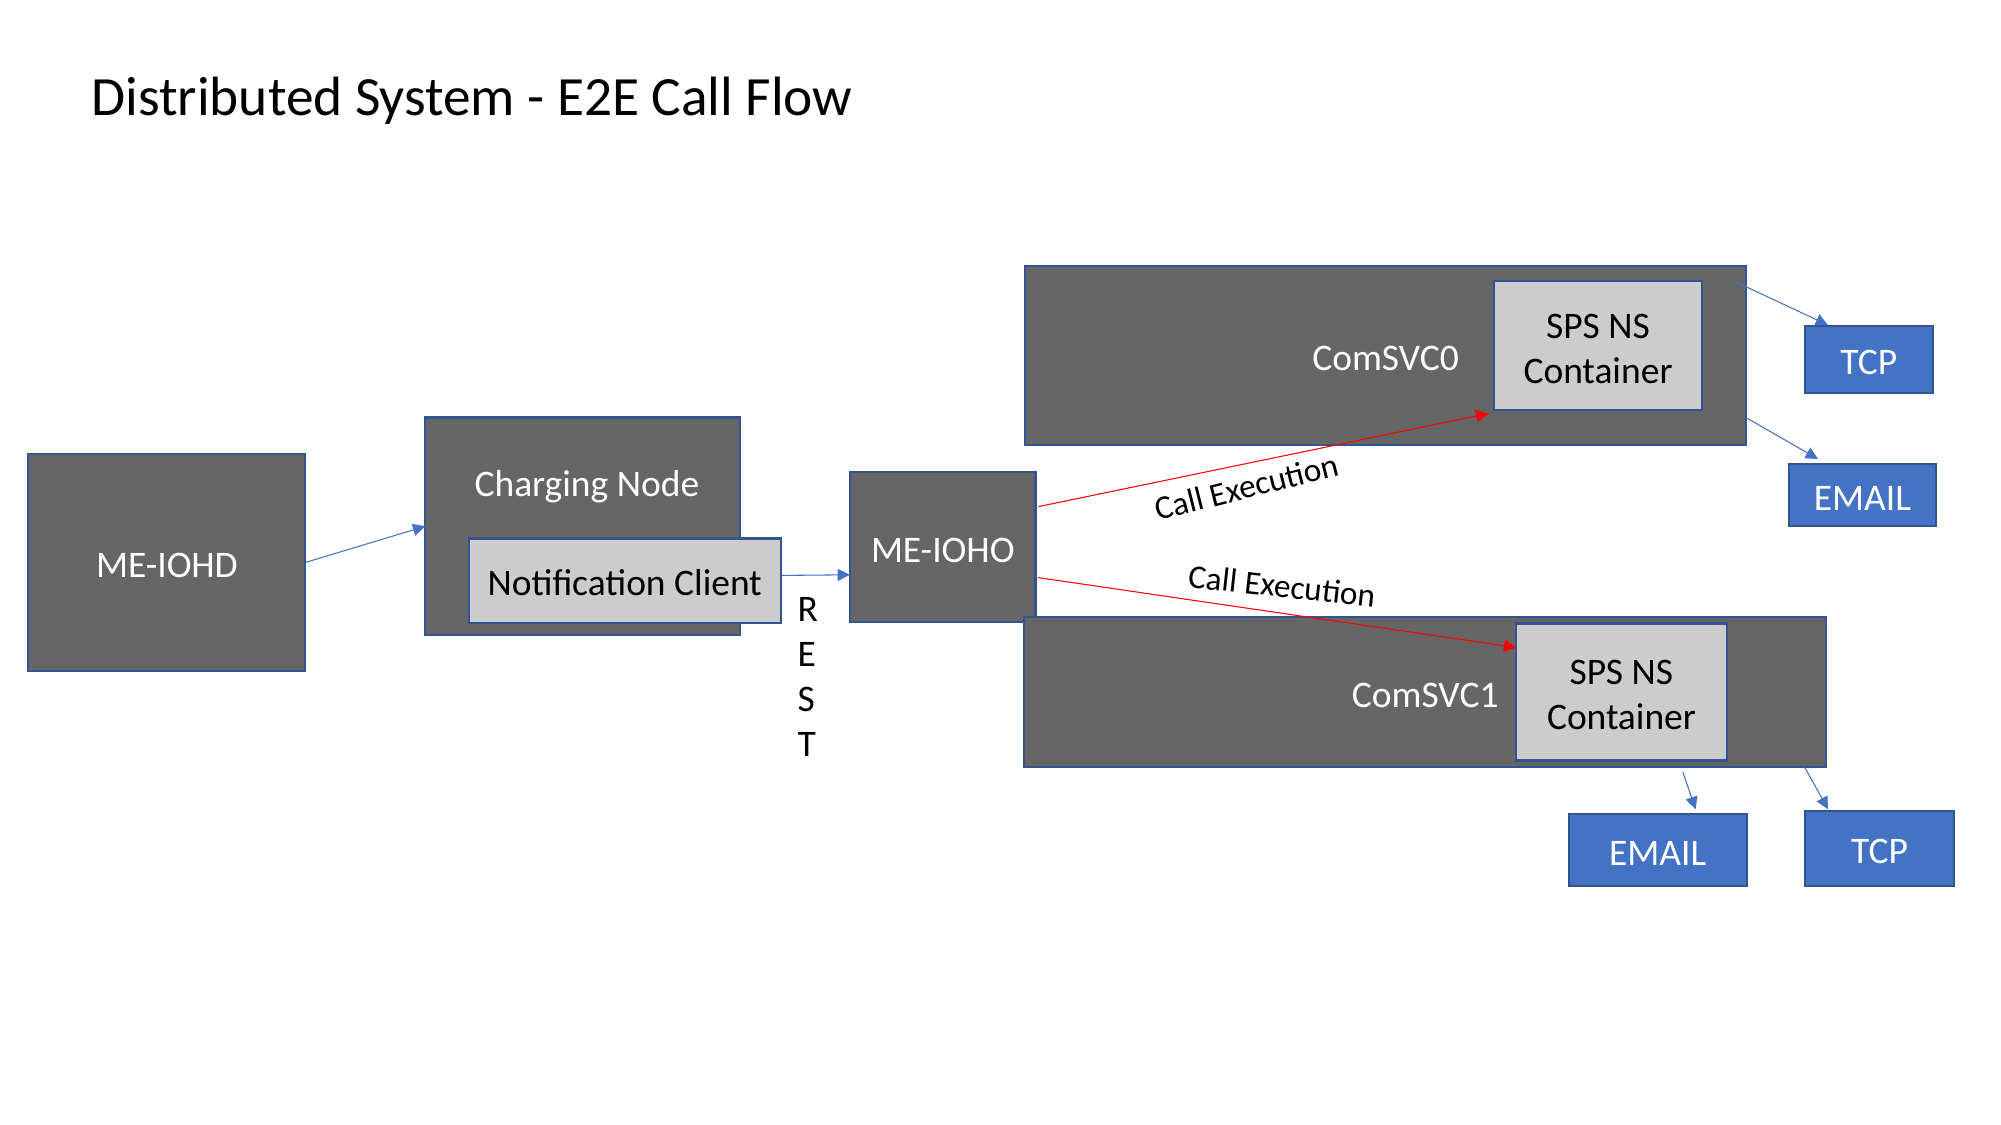

Distributed System - E2E Call Flow
ComSVC0
SPS NS Container
TCP
 Charging Node

Call Execution
ME-IOHD
EMAIL
ME-IOHO
Notification Client
Call Execution
REST
ComSVC1
SPS NS Container
TCP
EMAIL